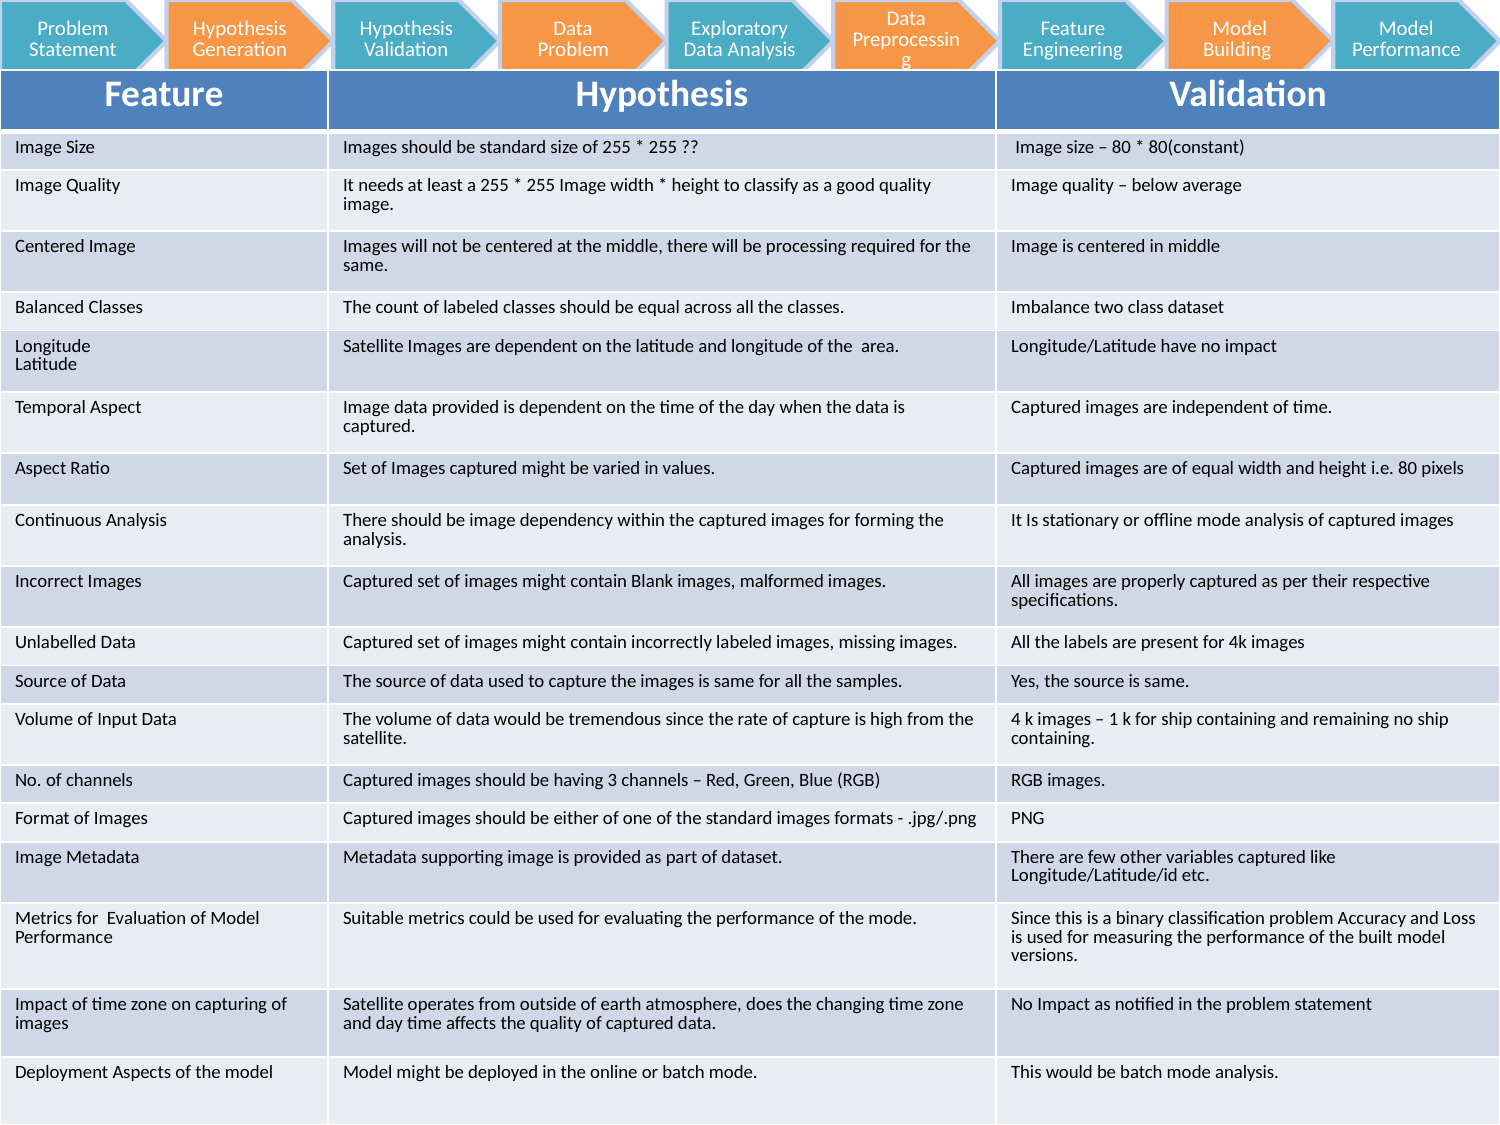

Problem Statement
Hypothesis Generation
Hypothesis Validation
Exploratory Data Analysis
Data Preprocessing
Feature Engineering
Model Building
Model Performance
Data Problem
| Feature | Hypothesis | Validation |
| --- | --- | --- |
| Image Size | Images should be standard size of 255 \* 255 ?? | Image size – 80 \* 80(constant) |
| Image Quality | It needs at least a 255 \* 255 Image width \* height to classify as a good quality image. | Image quality – below average |
| Centered Image | Images will not be centered at the middle, there will be processing required for the same. | Image is centered in middle |
| Balanced Classes | The count of labeled classes should be equal across all the classes. | Imbalance two class dataset |
| Longitude Latitude | Satellite Images are dependent on the latitude and longitude of the area. | Longitude/Latitude have no impact |
| Temporal Aspect | Image data provided is dependent on the time of the day when the data is captured. | Captured images are independent of time. |
| Aspect Ratio | Set of Images captured might be varied in values. | Captured images are of equal width and height i.e. 80 pixels |
| Continuous Analysis | There should be image dependency within the captured images for forming the analysis. | It Is stationary or offline mode analysis of captured images |
| Incorrect Images | Captured set of images might contain Blank images, malformed images. | All images are properly captured as per their respective specifications. |
| Unlabelled Data | Captured set of images might contain incorrectly labeled images, missing images. | All the labels are present for 4k images |
| Source of Data | The source of data used to capture the images is same for all the samples. | Yes, the source is same. |
| Volume of Input Data | The volume of data would be tremendous since the rate of capture is high from the satellite. | 4 k images – 1 k for ship containing and remaining no ship containing. |
| No. of channels | Captured images should be having 3 channels – Red, Green, Blue (RGB) | RGB images. |
| Format of Images | Captured images should be either of one of the standard images formats - .jpg/.png | PNG |
| Image Metadata | Metadata supporting image is provided as part of dataset. | There are few other variables captured like Longitude/Latitude/id etc. |
| Metrics for Evaluation of Model Performance | Suitable metrics could be used for evaluating the performance of the mode. | Since this is a binary classification problem Accuracy and Loss is used for measuring the performance of the built model versions. |
| Impact of time zone on capturing of images | Satellite operates from outside of earth atmosphere, does the changing time zone and day time affects the quality of captured data. | No Impact as notified in the problem statement |
| Deployment Aspects of the model | Model might be deployed in the online or batch mode. | This would be batch mode analysis. |